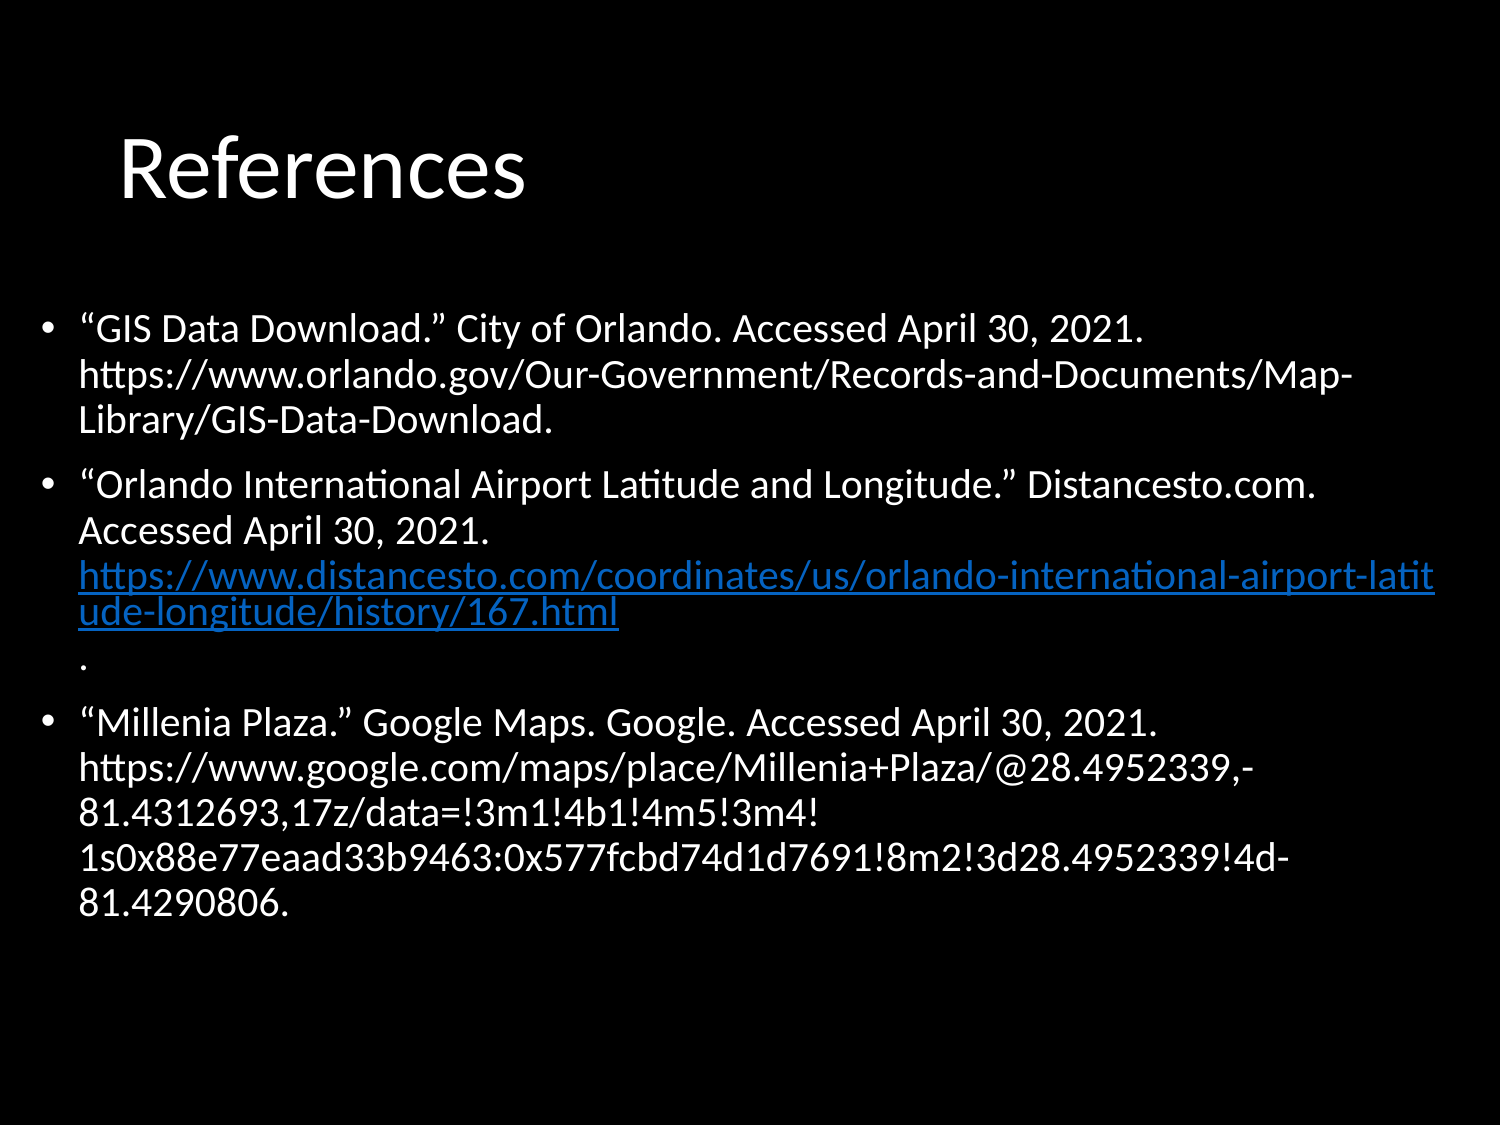

# References
“GIS Data Download.” City of Orlando. Accessed April 30, 2021. https://www.orlando.gov/Our-Government/Records-and-Documents/Map-Library/GIS-Data-Download.
“Orlando International Airport Latitude and Longitude.” Distancesto.com. Accessed April 30, 2021. https://www.distancesto.com/coordinates/us/orlando-international-airport-latitude-longitude/history/167.html.
“Millenia Plaza.” Google Maps. Google. Accessed April 30, 2021. https://www.google.com/maps/place/Millenia+Plaza/@28.4952339,-81.4312693,17z/data=!3m1!4b1!4m5!3m4!1s0x88e77eaad33b9463:0x577fcbd74d1d7691!8m2!3d28.4952339!4d-81.4290806.